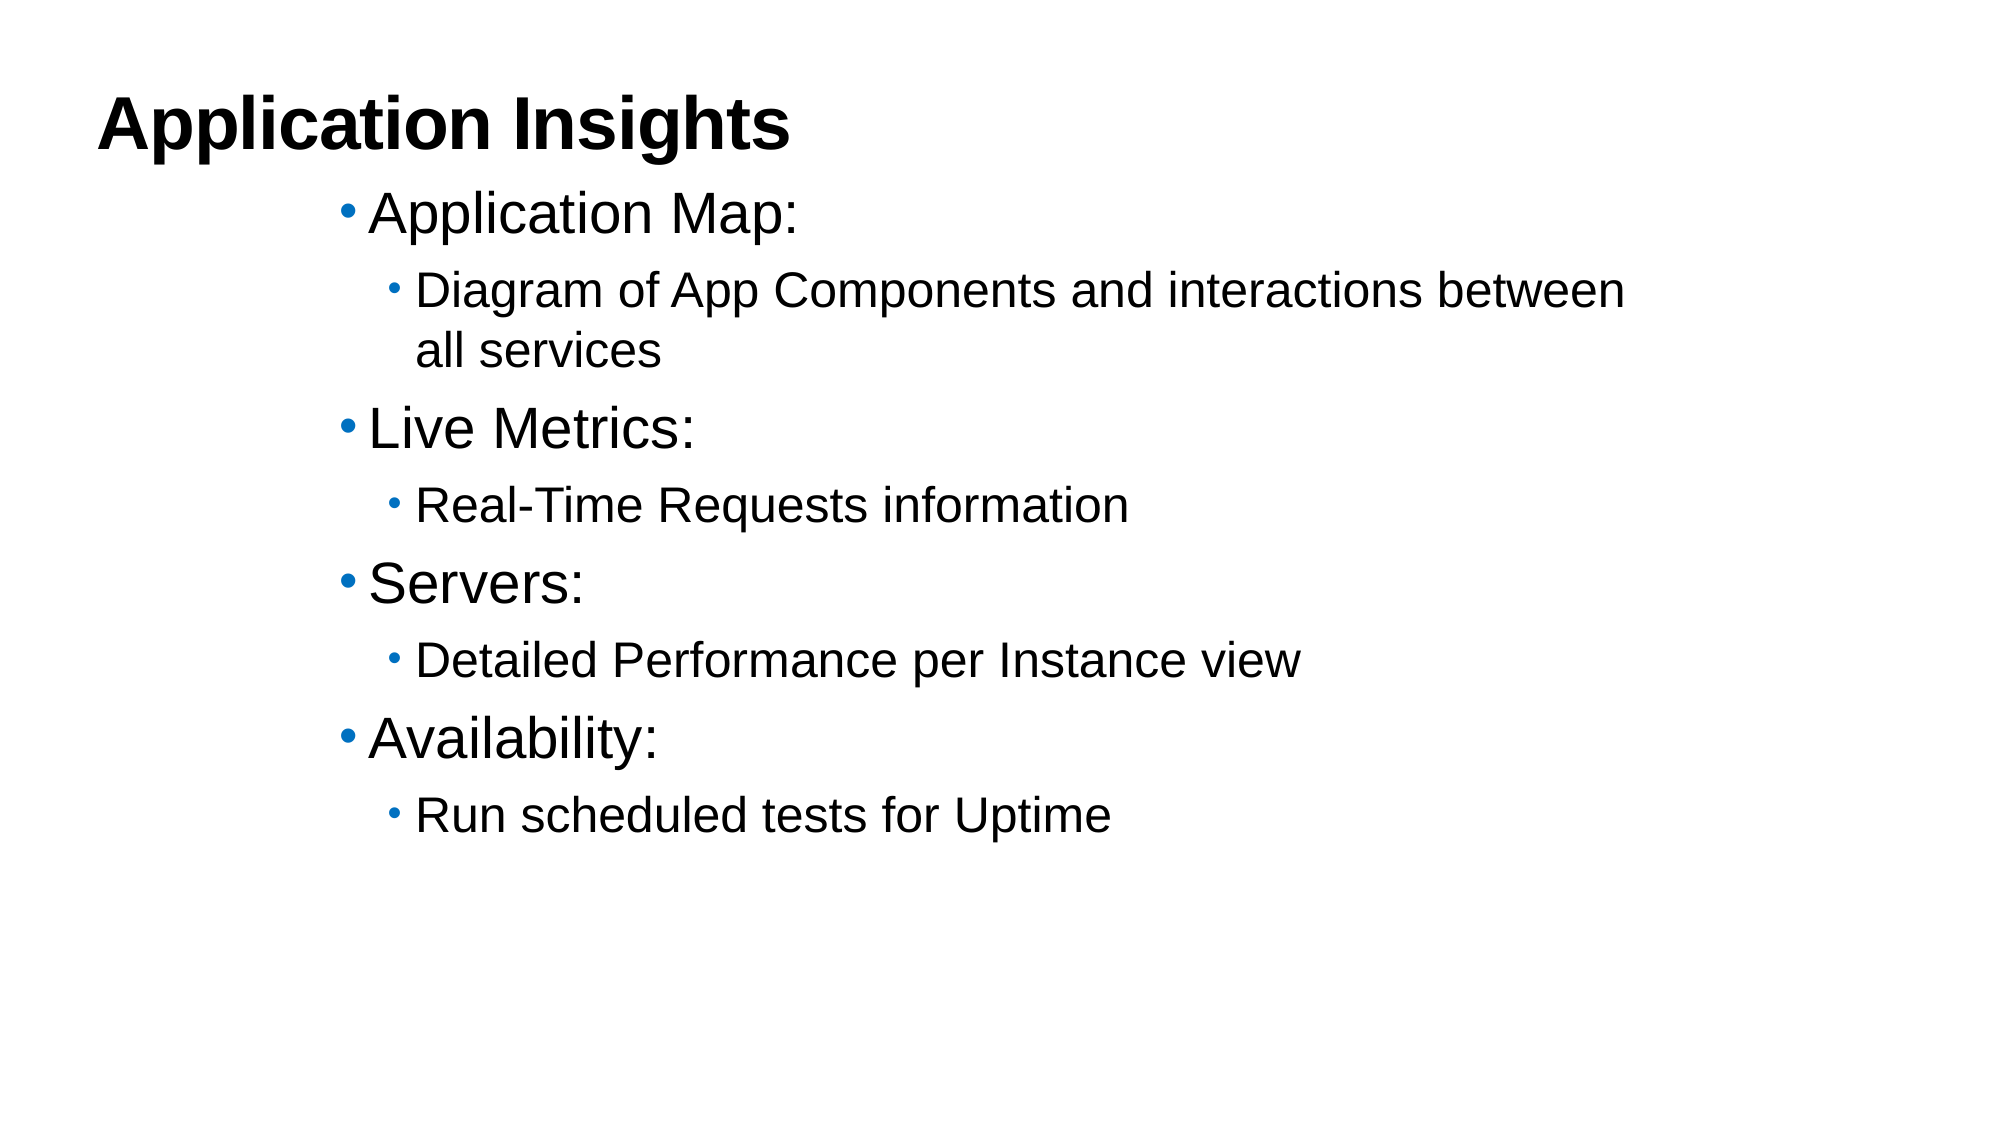

# Application Insights
Application Map:
Diagram of App Components and interactions between all services
Live Metrics:
Real-Time Requests information
Servers:
Detailed Performance per Instance view
Availability:
Run scheduled tests for Uptime